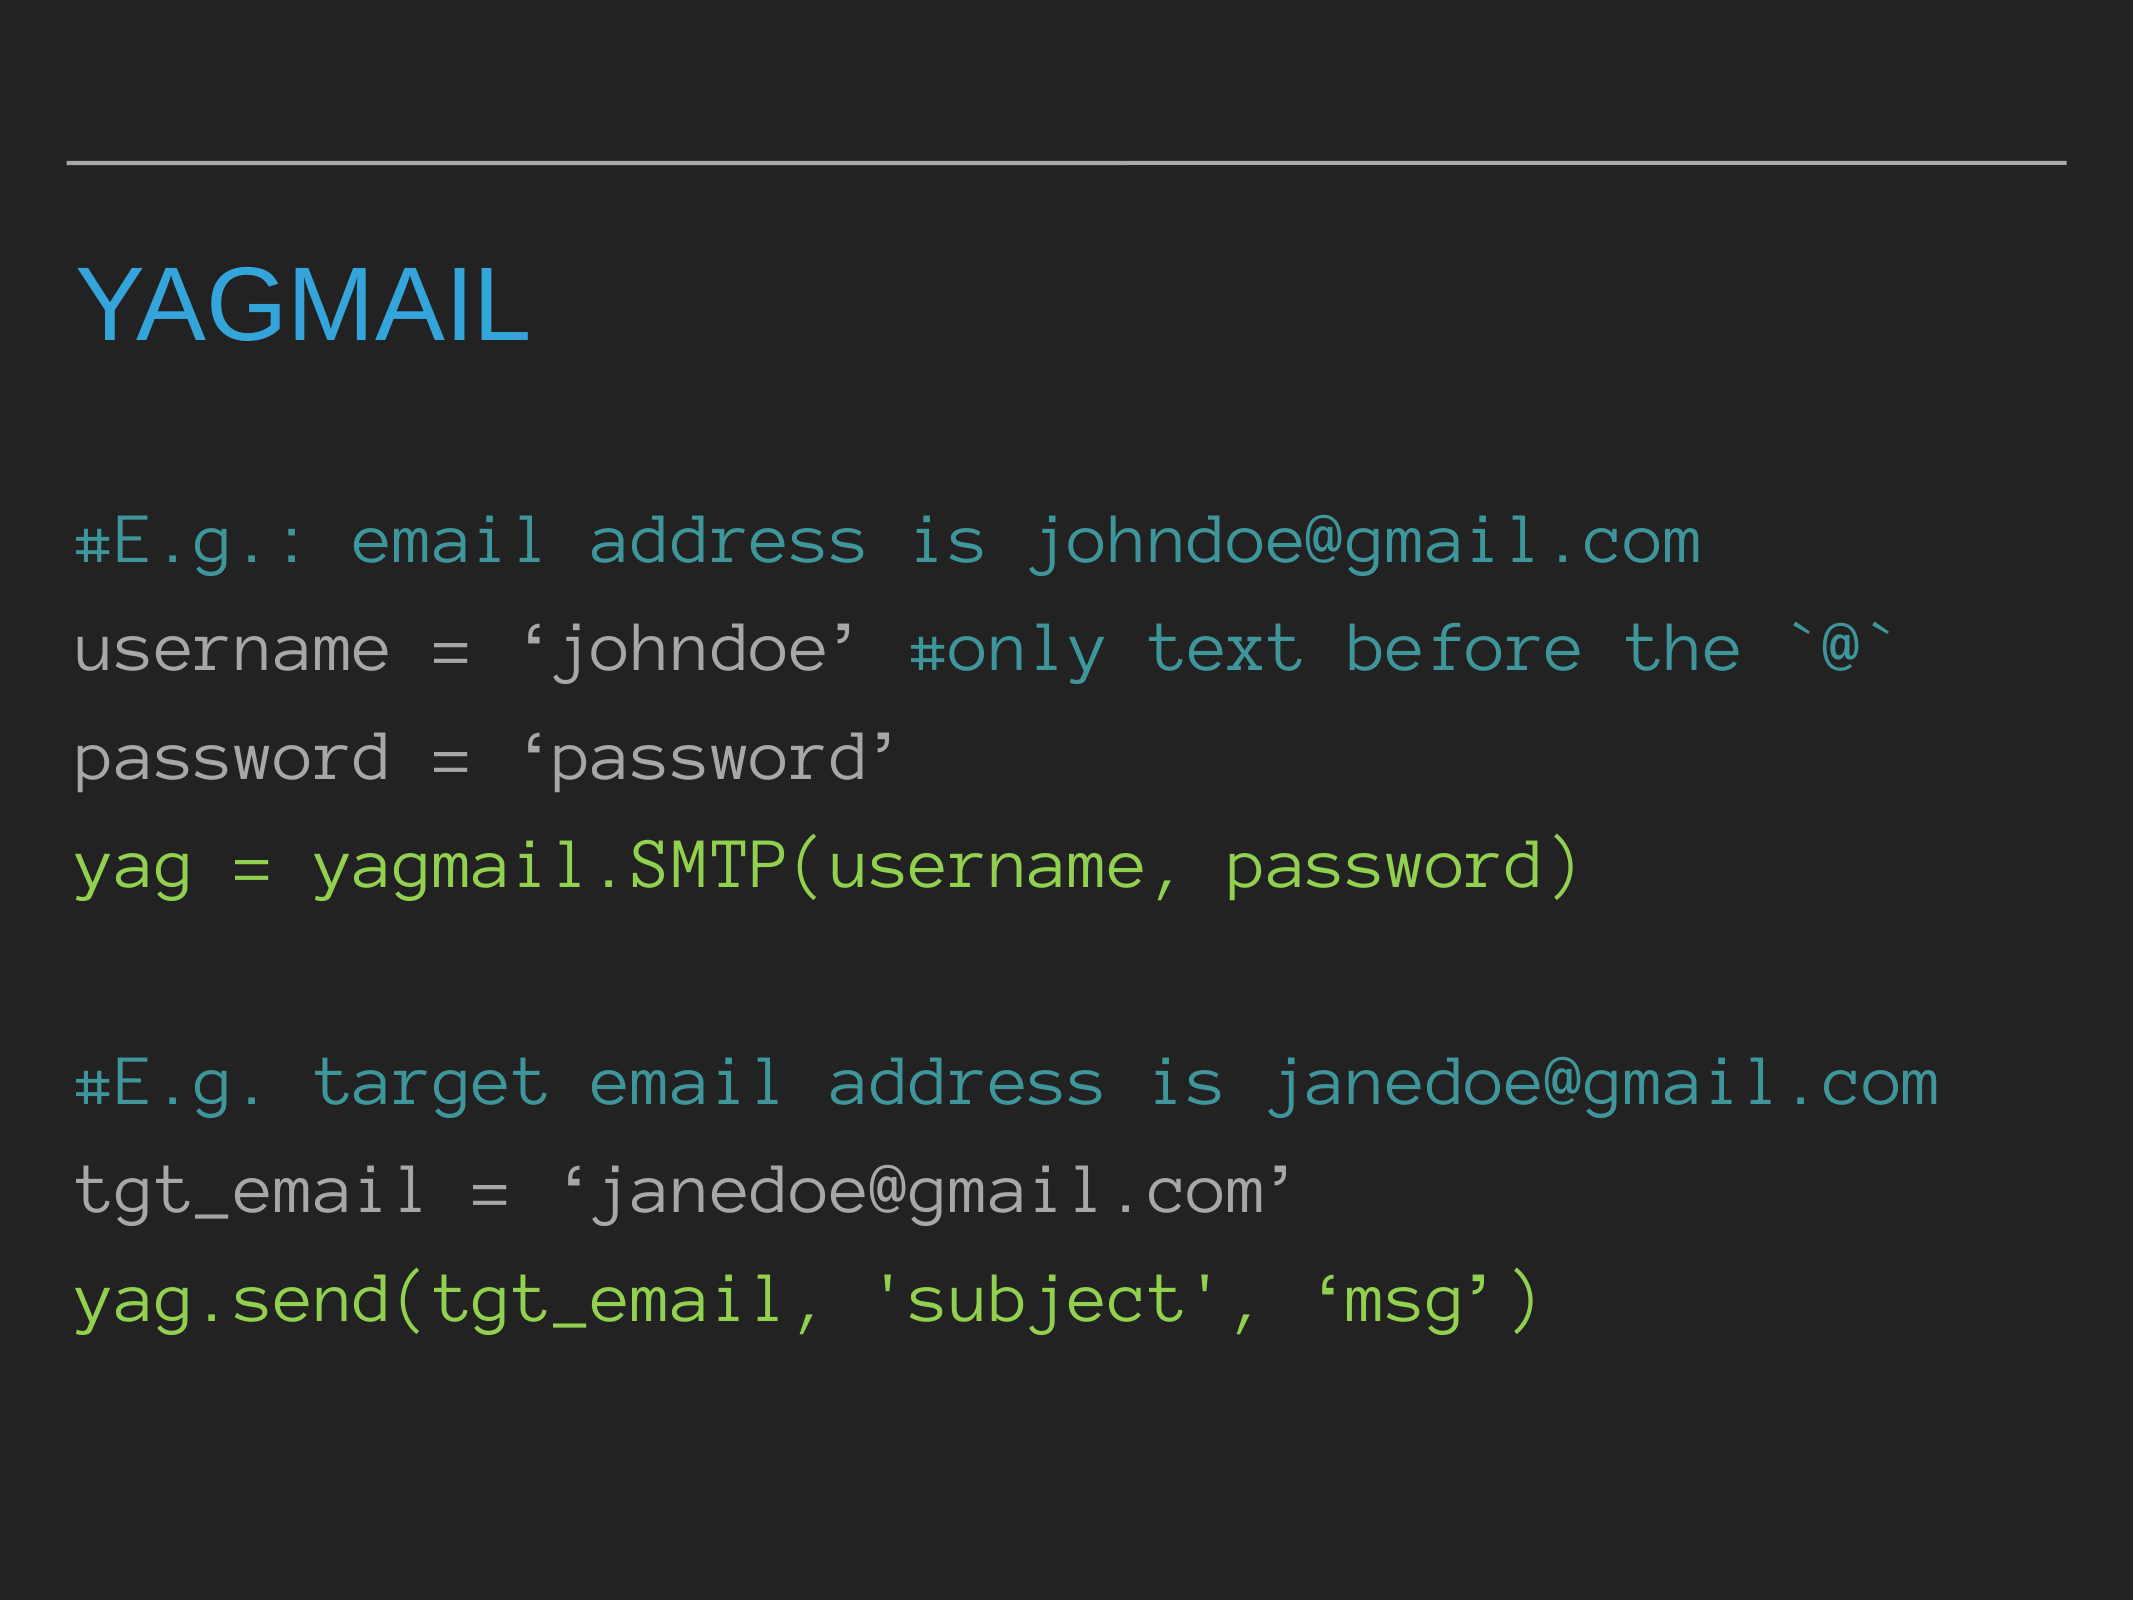

# Yagmail
#E.g.: email address is johndoe@gmail.com
username = ‘johndoe’ #only text before the `@`
password = ‘password’
yag = yagmail.SMTP(username, password)

#E.g. target email address is janedoe@gmail.com
tgt_email = ‘janedoe@gmail.com’
yag.send(tgt_email, 'subject', ‘msg’)